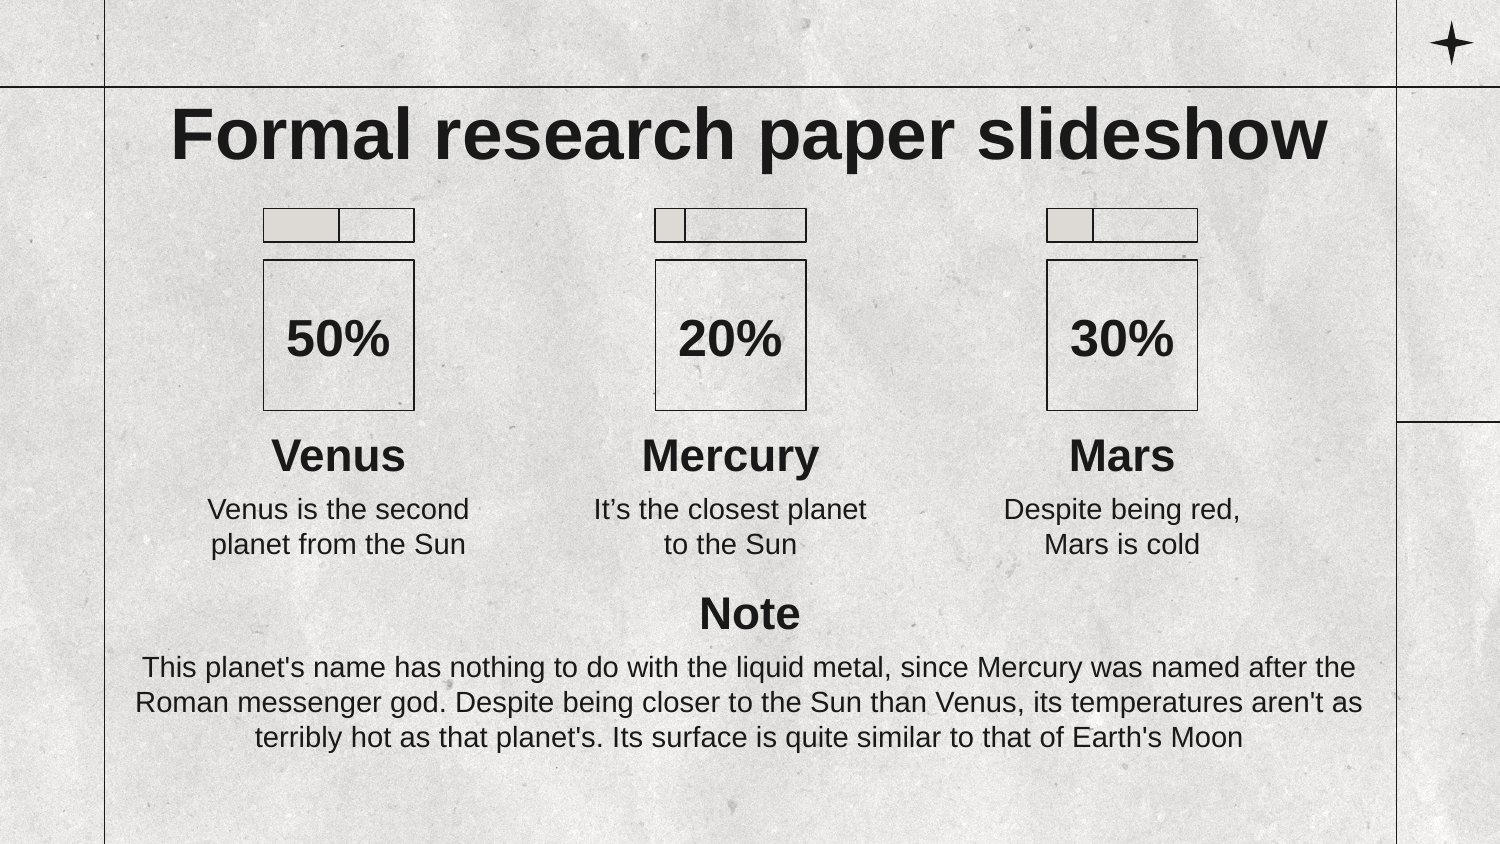

# Formal research paper slideshow

50%
20%
30%
Venus
Venus is the second planet from the Sun
Mercury
It’s the closest planet to the Sun
Mars
Despite being red, Mars is cold
Note
This planet's name has nothing to do with the liquid metal, since Mercury was named after the Roman messenger god. Despite being closer to the Sun than Venus, its temperatures aren't as terribly hot as that planet's. Its surface is quite similar to that of Earth's Moon